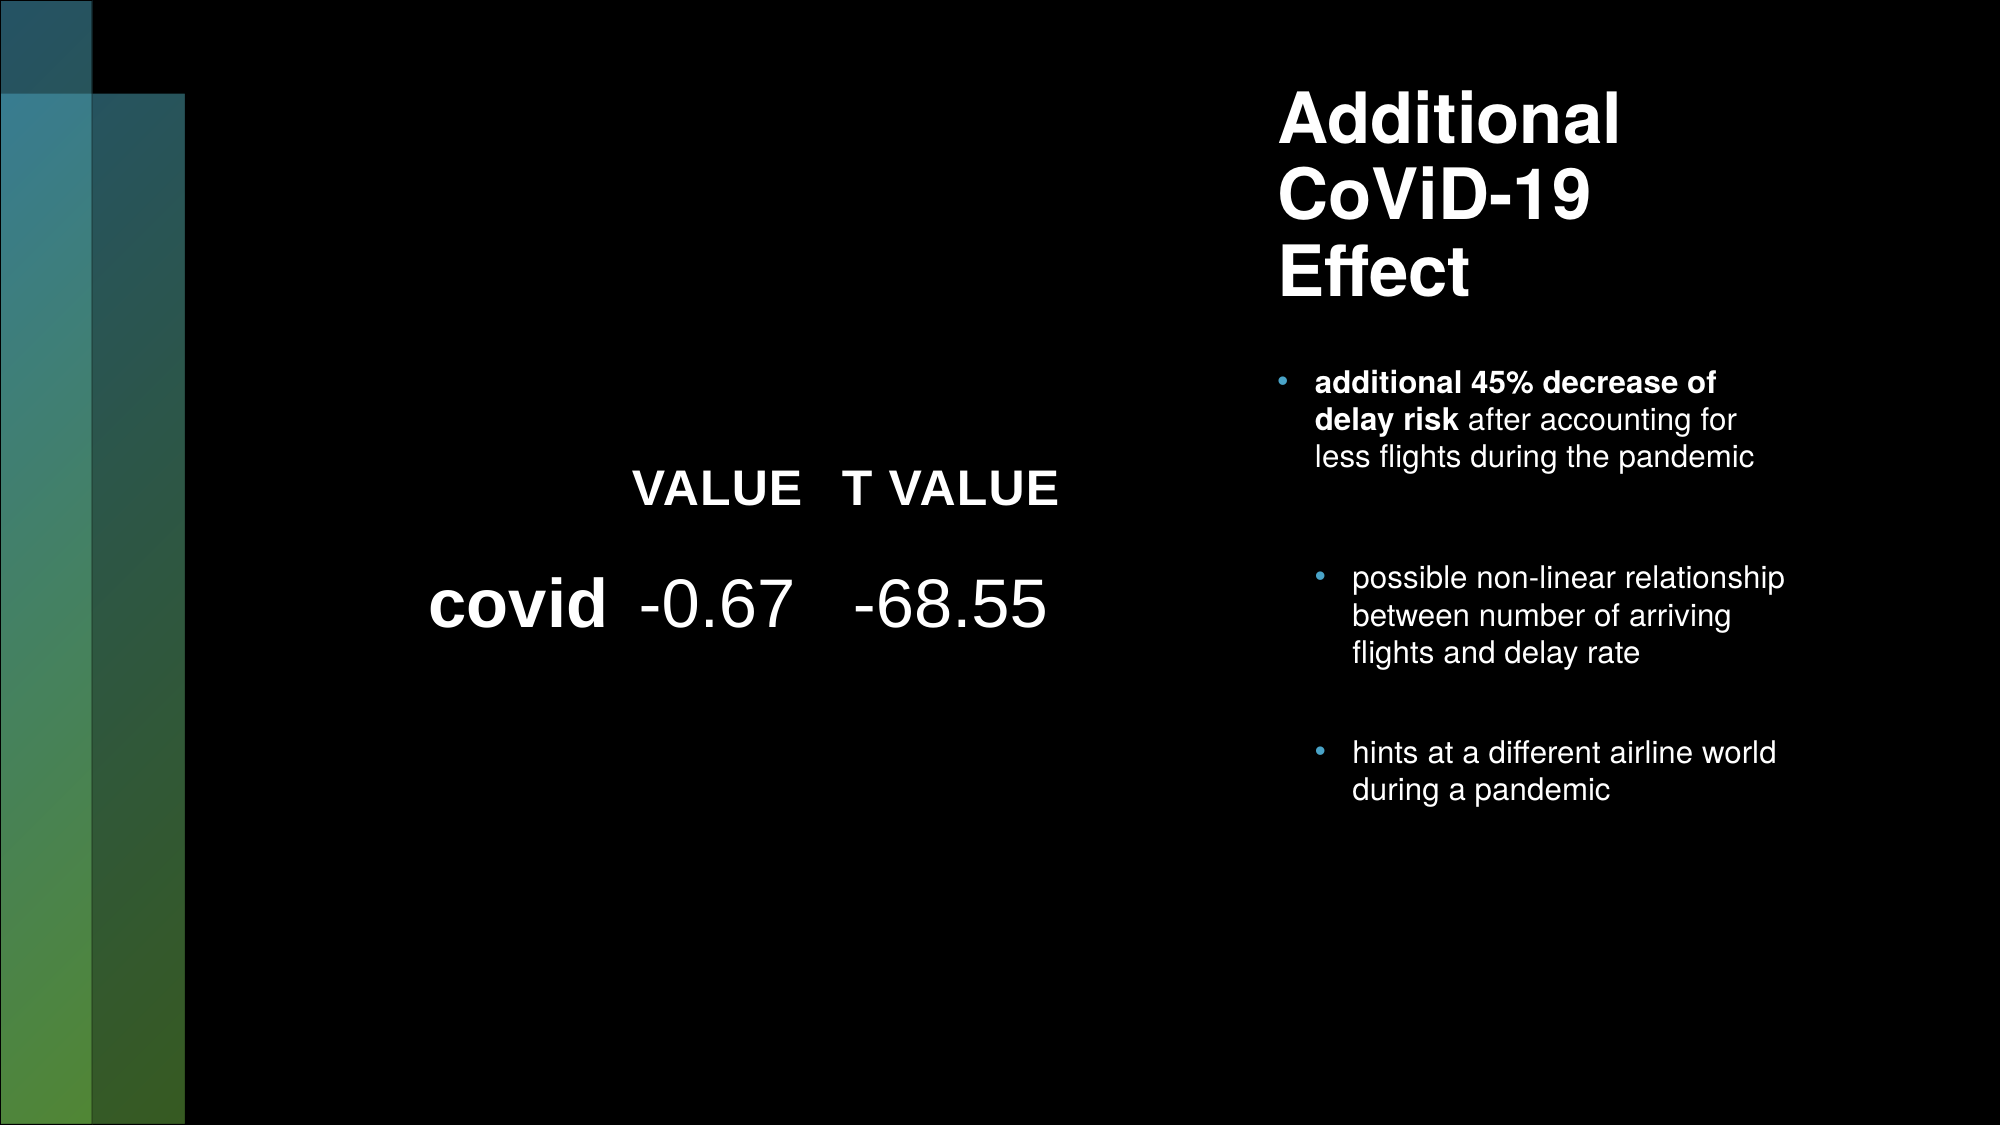

# Additional CoViD-19 Effect

additional 45% decrease of delay risk after accounting for less flights during the pandemic

possible non-linear relationship between number of arriving flights and delay rate

hints at a different airline world during a pandemic
|  | Value | t value |
| --- | --- | --- |
| covid | -0.67 | -68.55 |